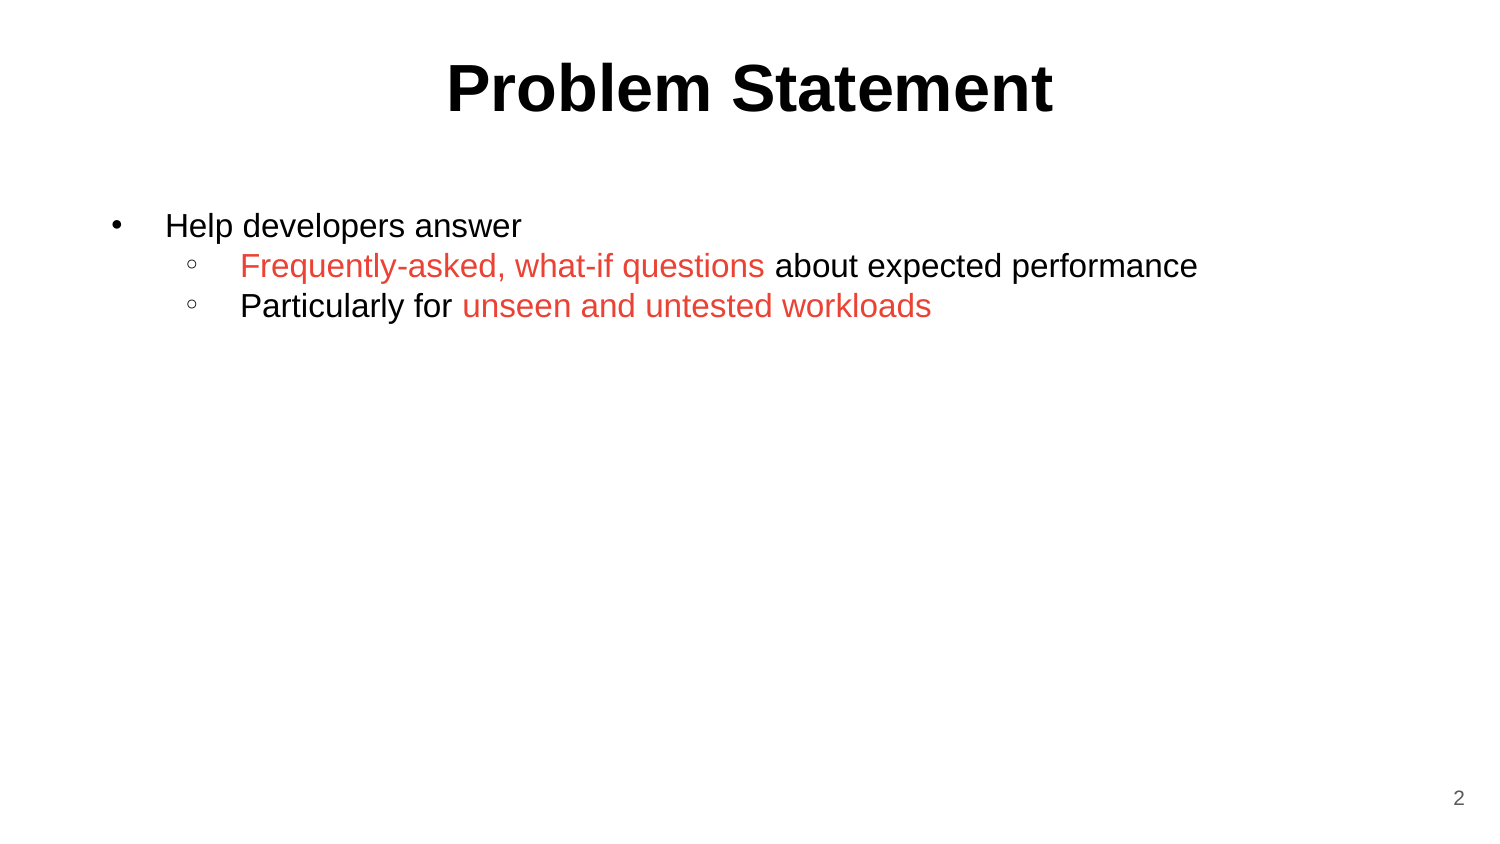

# Problem Statement
Help developers answer
Frequently-asked, what-if questions about expected performance
Particularly for unseen and untested workloads
2